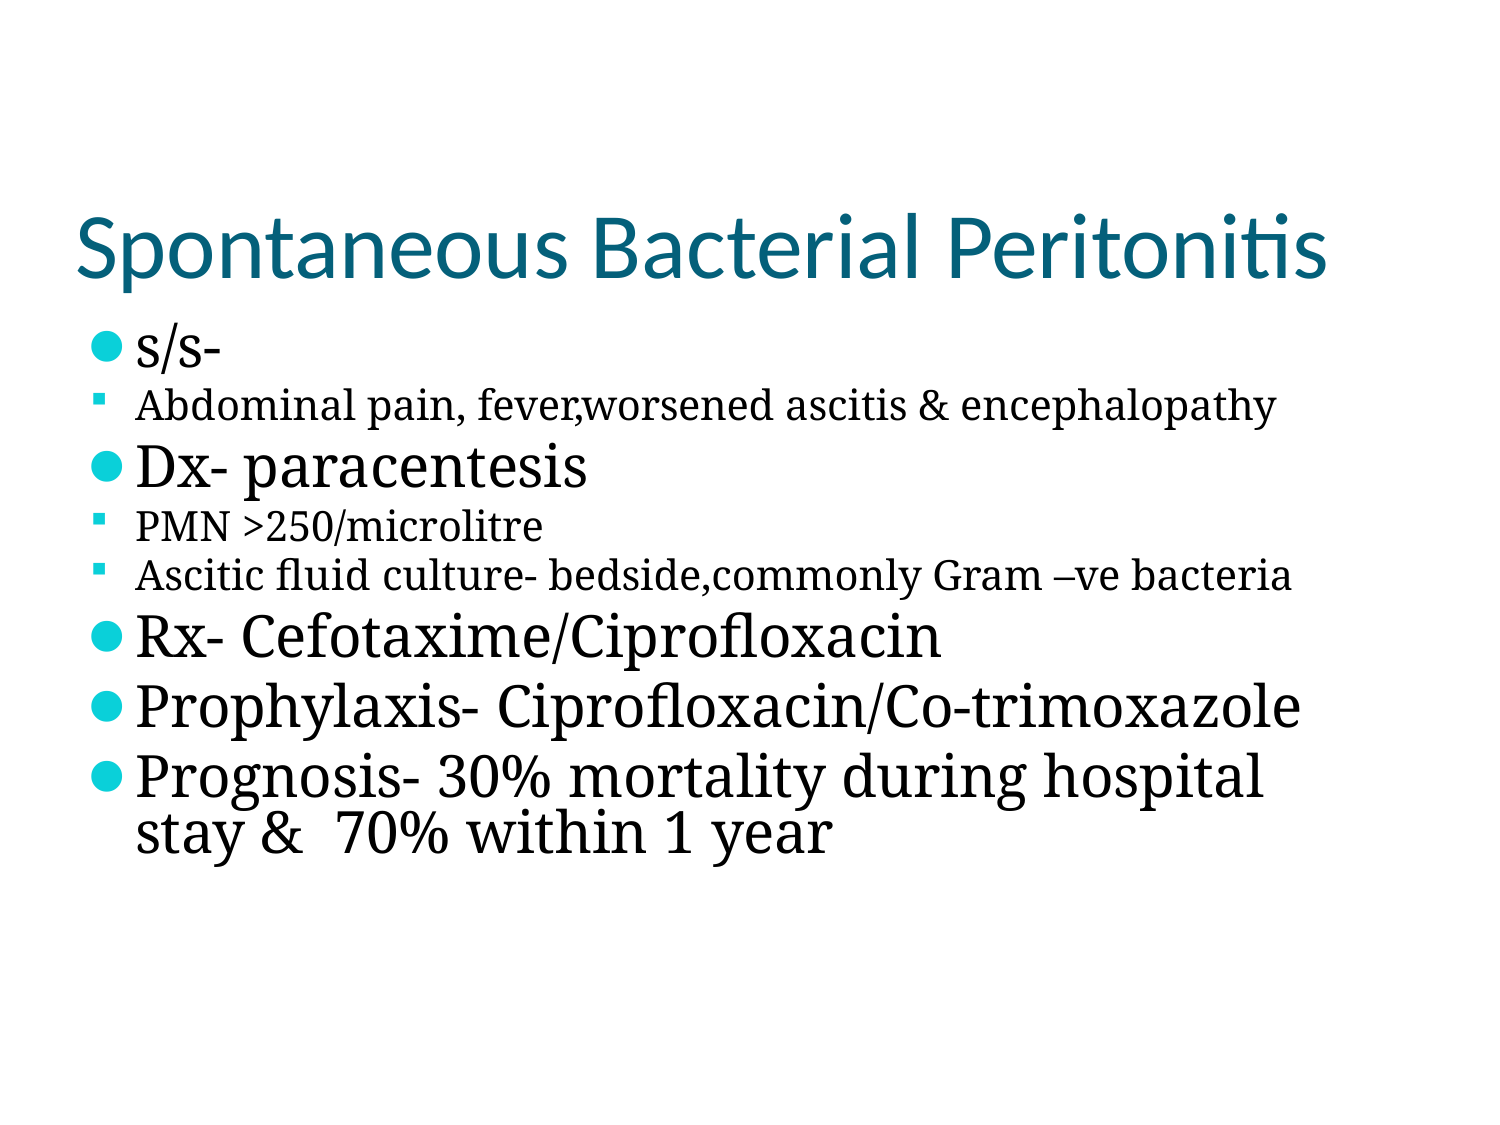

# Spontaneous Bacterial Peritonitis
s/s-
Abdominal pain, fever,worsened ascitis & encephalopathy
Dx- paracentesis
PMN >250/microlitre
Ascitic fluid culture- bedside,commonly Gram –ve bacteria
Rx- Cefotaxime/Ciprofloxacin
Prophylaxis- Ciprofloxacin/Co-trimoxazole
Prognosis- 30% mortality during hospital stay &  70% within 1 year